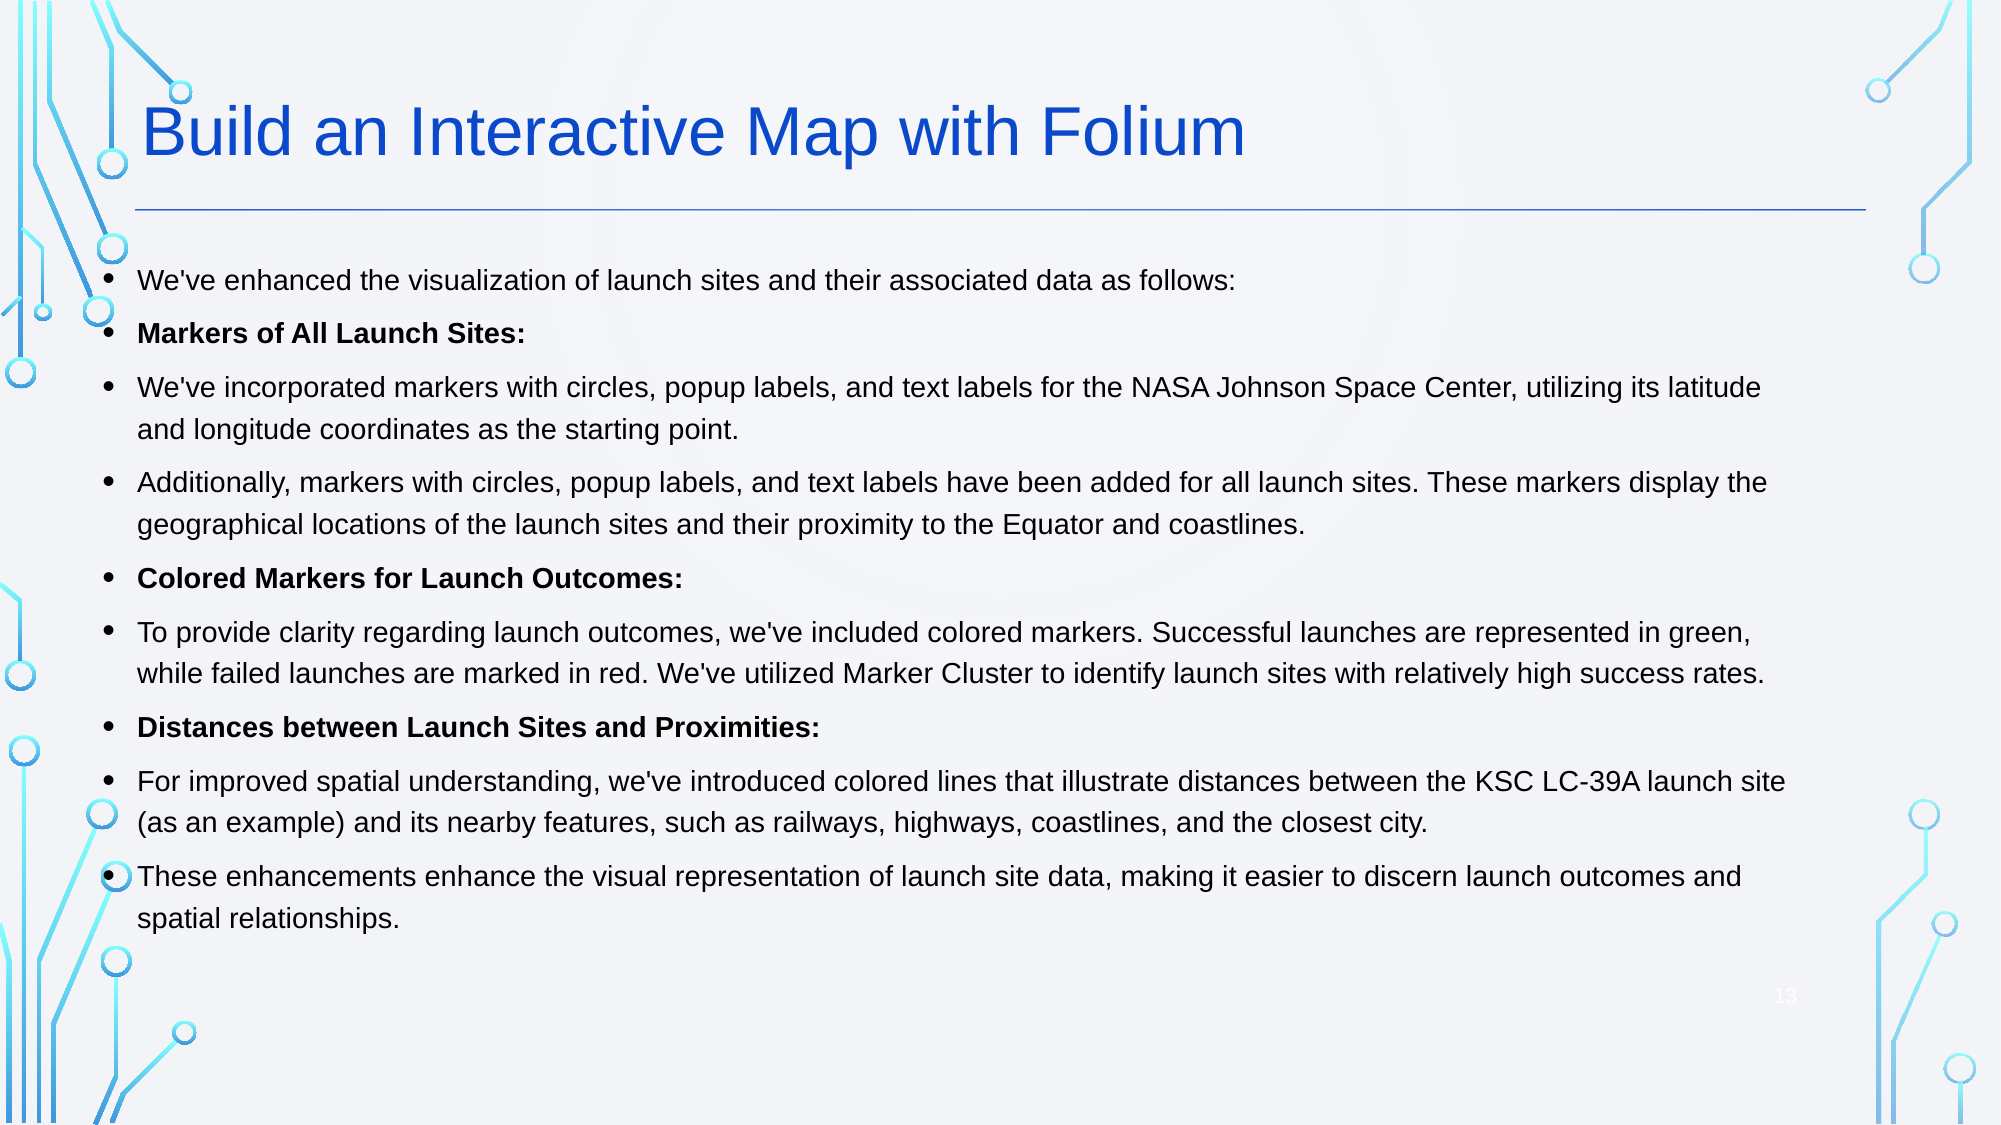

Build an Interactive Map with Folium
We've enhanced the visualization of launch sites and their associated data as follows:
Markers of All Launch Sites:
We've incorporated markers with circles, popup labels, and text labels for the NASA Johnson Space Center, utilizing its latitude and longitude coordinates as the starting point.
Additionally, markers with circles, popup labels, and text labels have been added for all launch sites. These markers display the geographical locations of the launch sites and their proximity to the Equator and coastlines.
Colored Markers for Launch Outcomes:
To provide clarity regarding launch outcomes, we've included colored markers. Successful launches are represented in green, while failed launches are marked in red. We've utilized Marker Cluster to identify launch sites with relatively high success rates.
Distances between Launch Sites and Proximities:
For improved spatial understanding, we've introduced colored lines that illustrate distances between the KSC LC-39A launch site (as an example) and its nearby features, such as railways, highways, coastlines, and the closest city.
These enhancements enhance the visual representation of launch site data, making it easier to discern launch outcomes and spatial relationships.

13